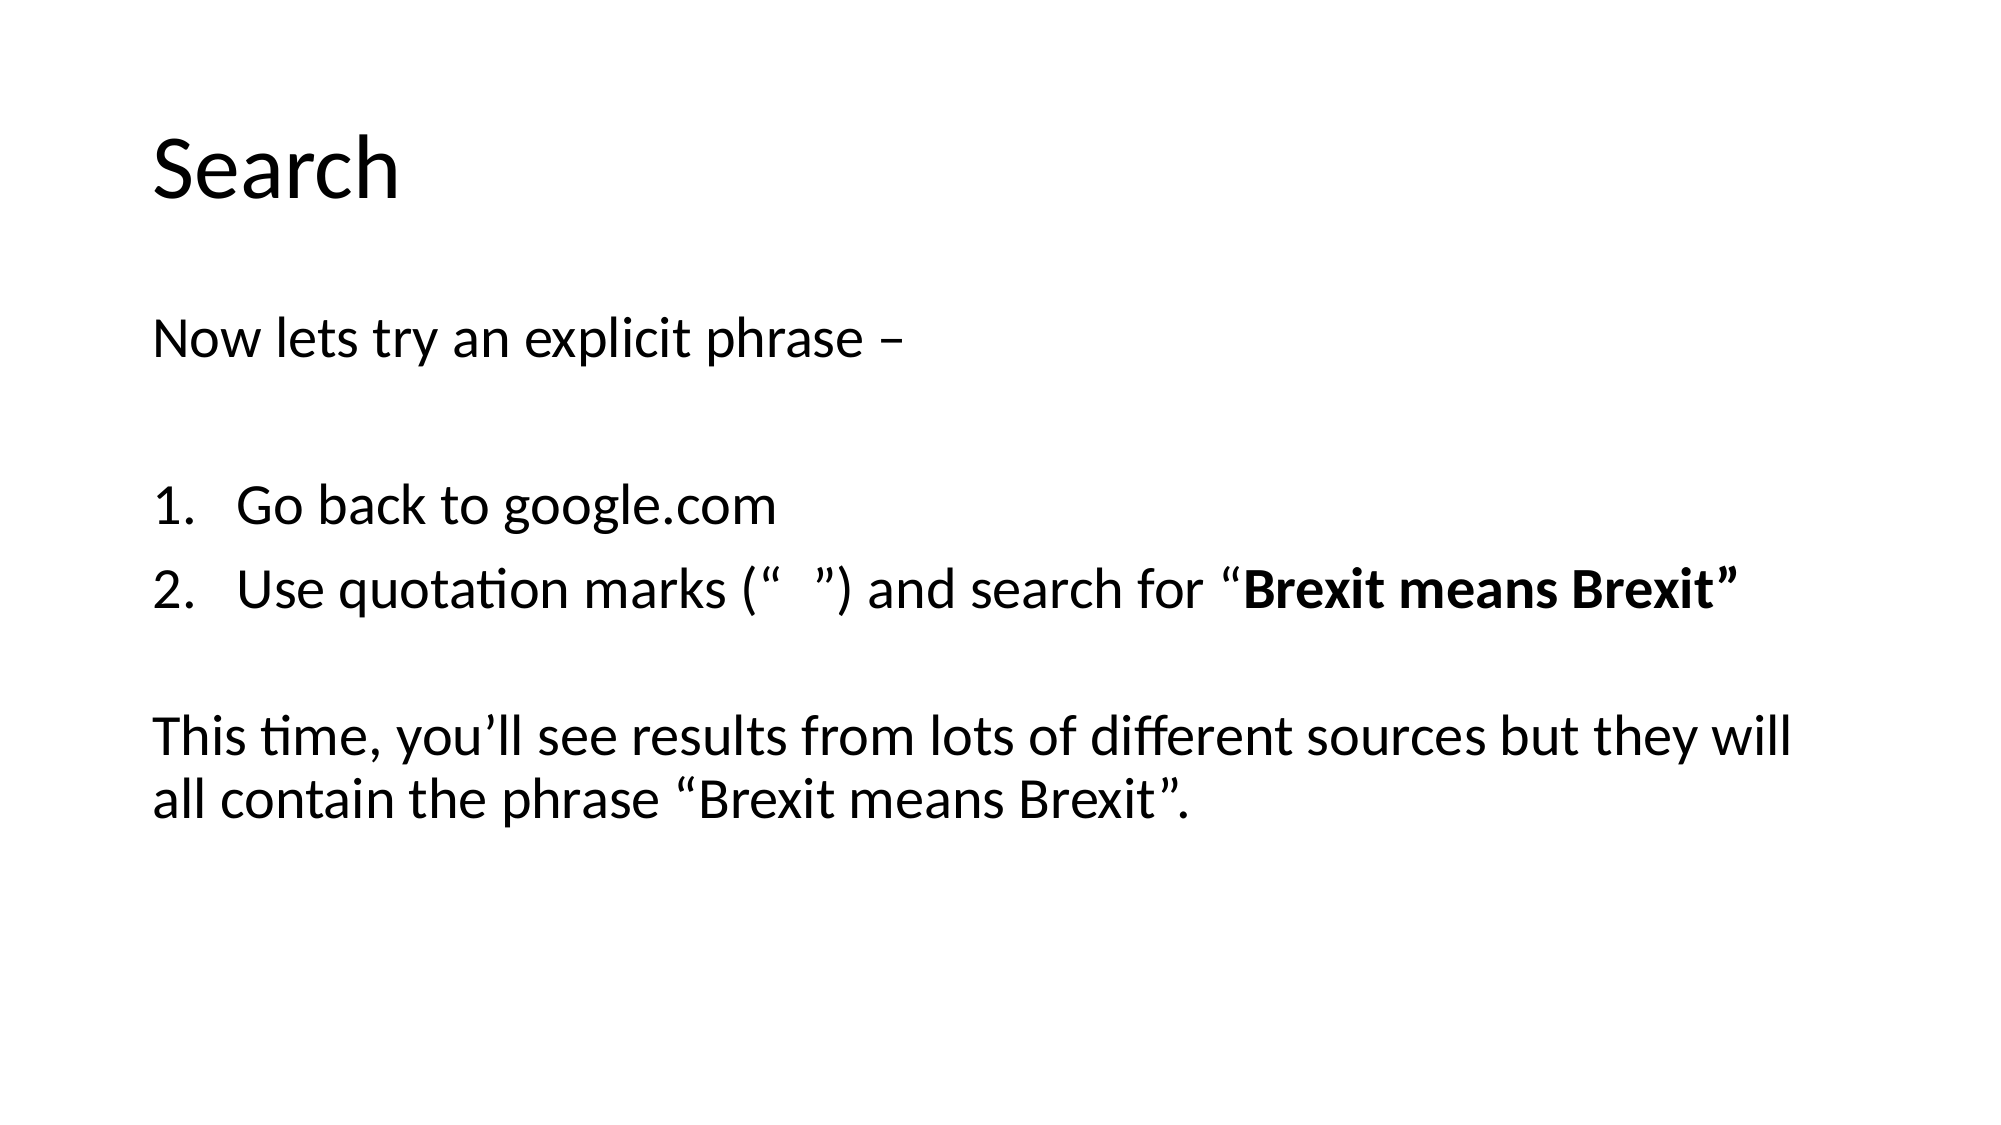

# Search
Now lets try an explicit phrase –

Go back to google.com
Use quotation marks (“..”) and search for “Brexit means Brexit”
This time, you’ll see results from lots of different sources but they will all contain the phrase “Brexit means Brexit”.